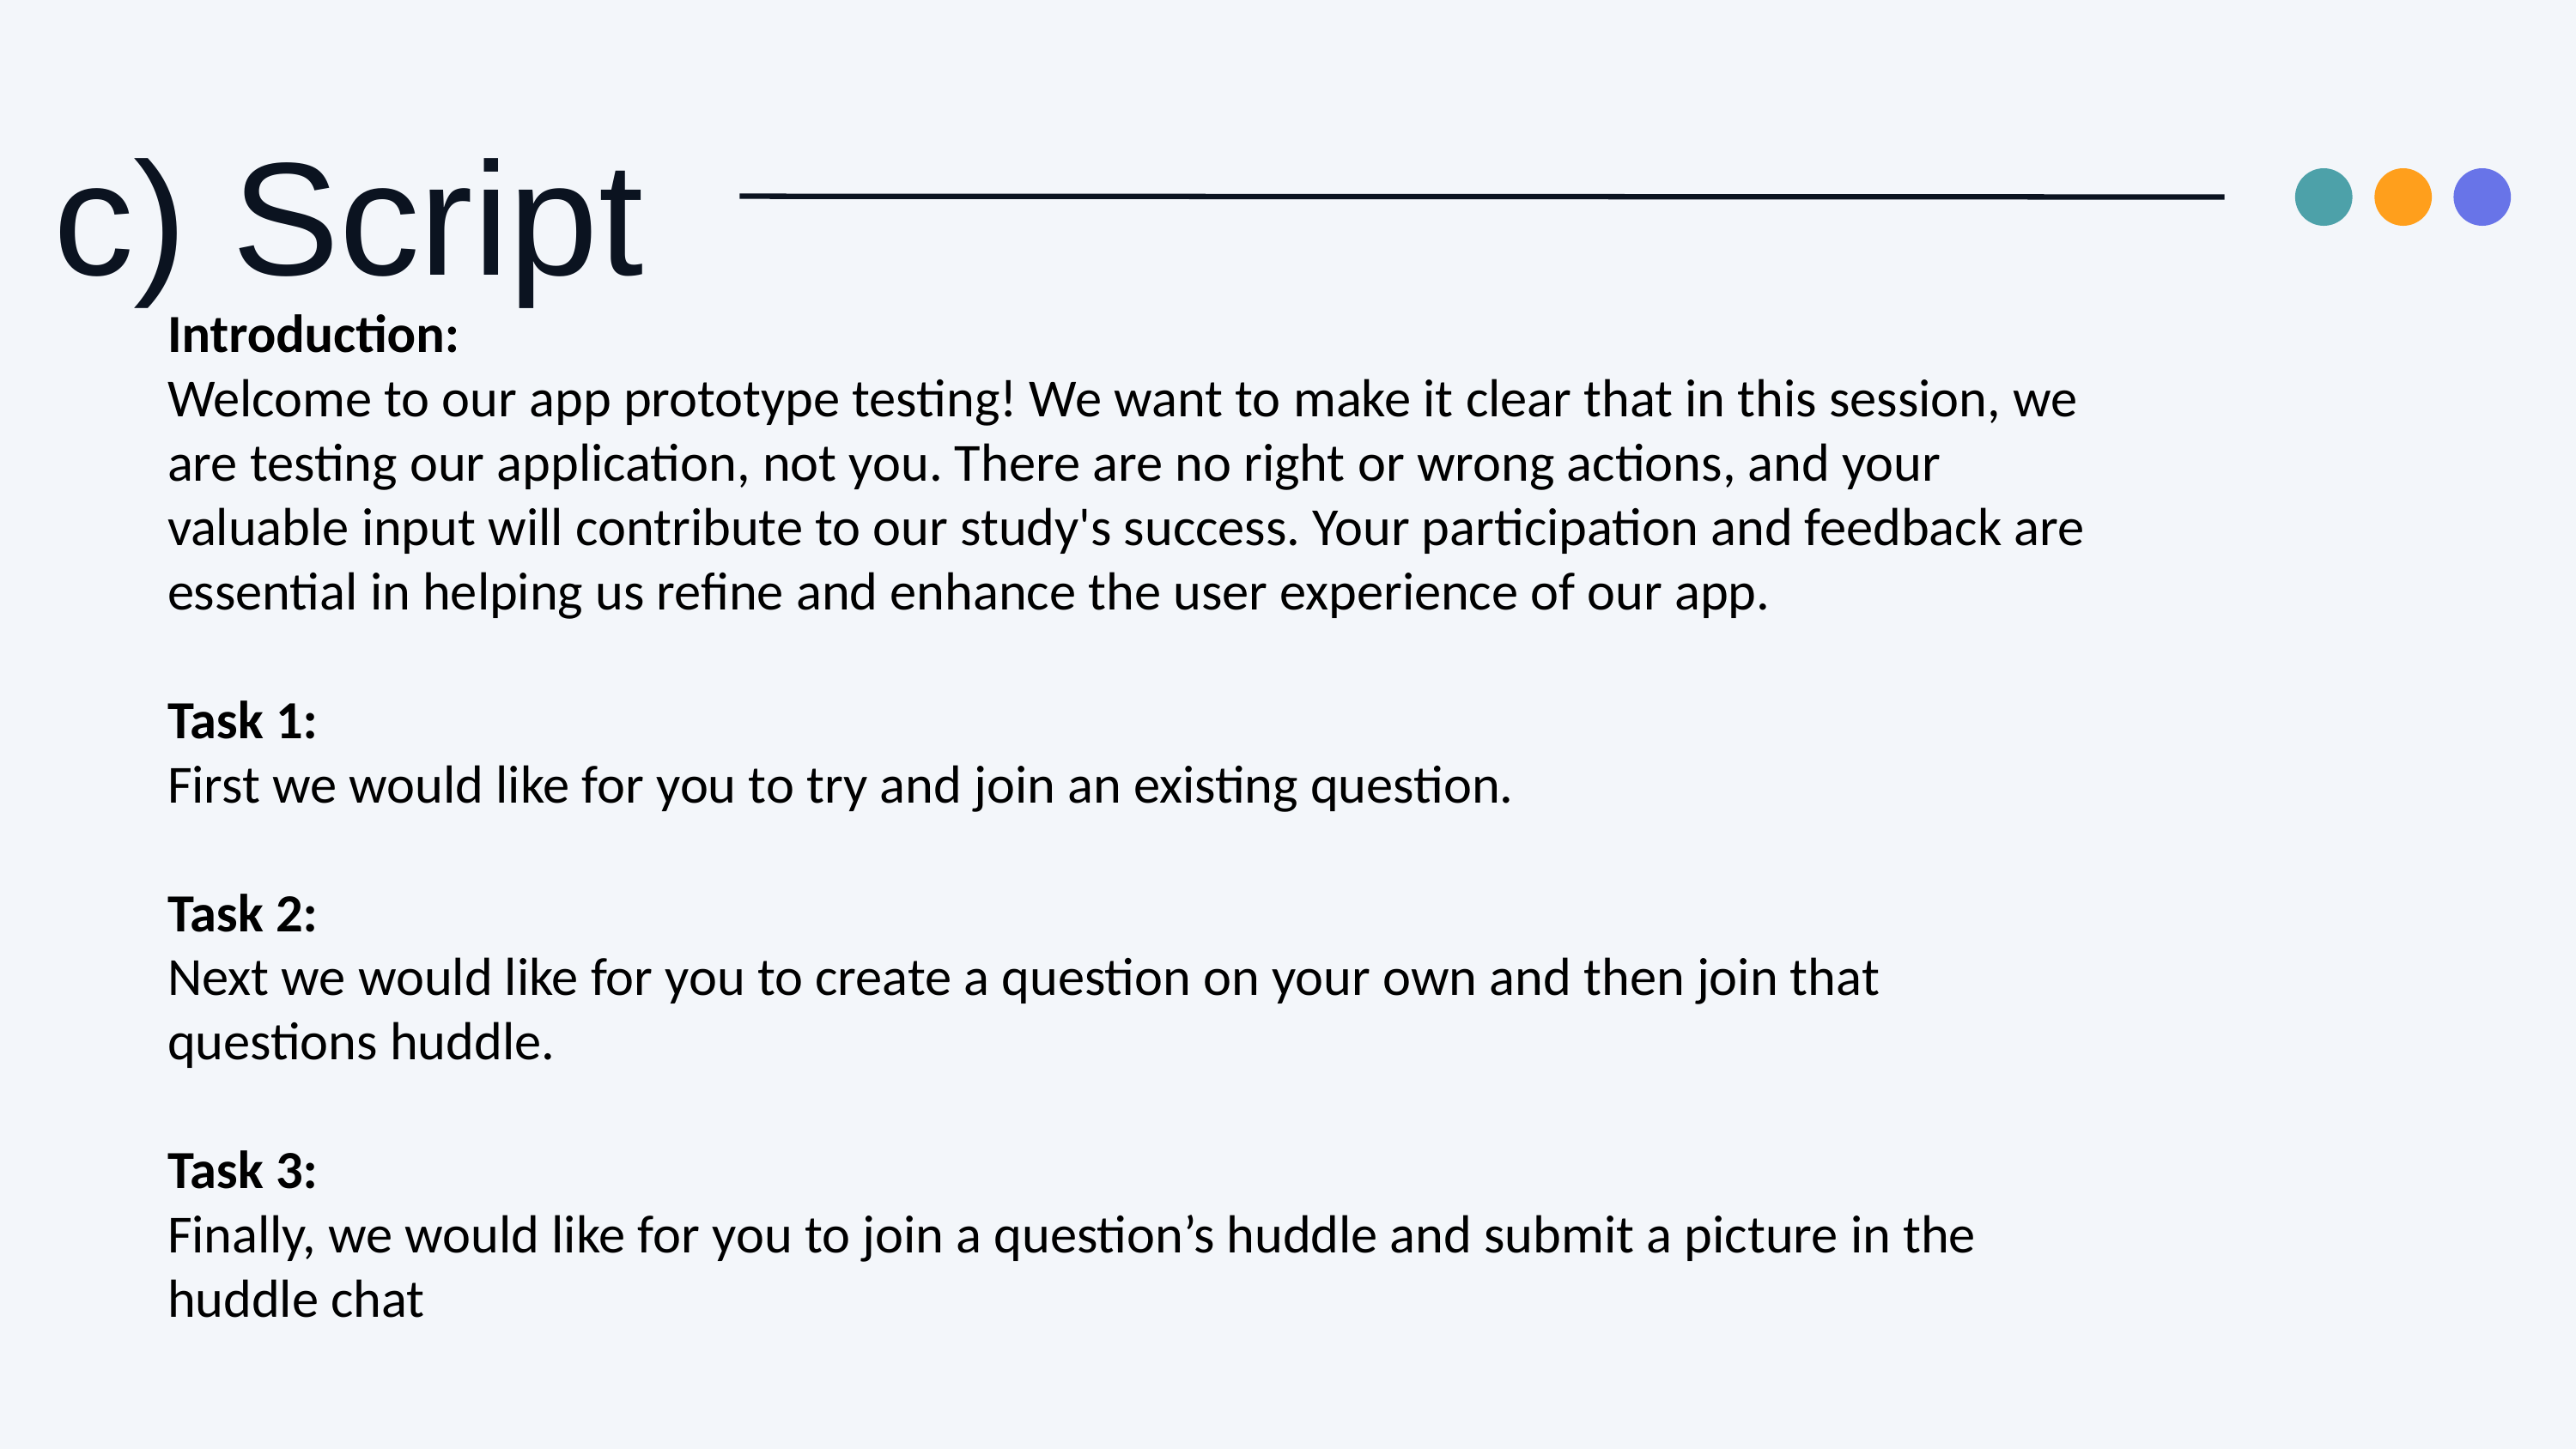

c) Script

Introduction:
Welcome to our app prototype testing! We want to make it clear that in this session, we are testing our application, not you. There are no right or wrong actions, and your valuable input will contribute to our study's success. Your participation and feedback are essential in helping us refine and enhance the user experience of our app.

Task 1:
First we would like for you to try and join an existing question.

Task 2:
Next we would like for you to create a question on your own and then join that questions huddle.

Task 3:
Finally, we would like for you to join a question’s huddle and submit a picture in the huddle chat